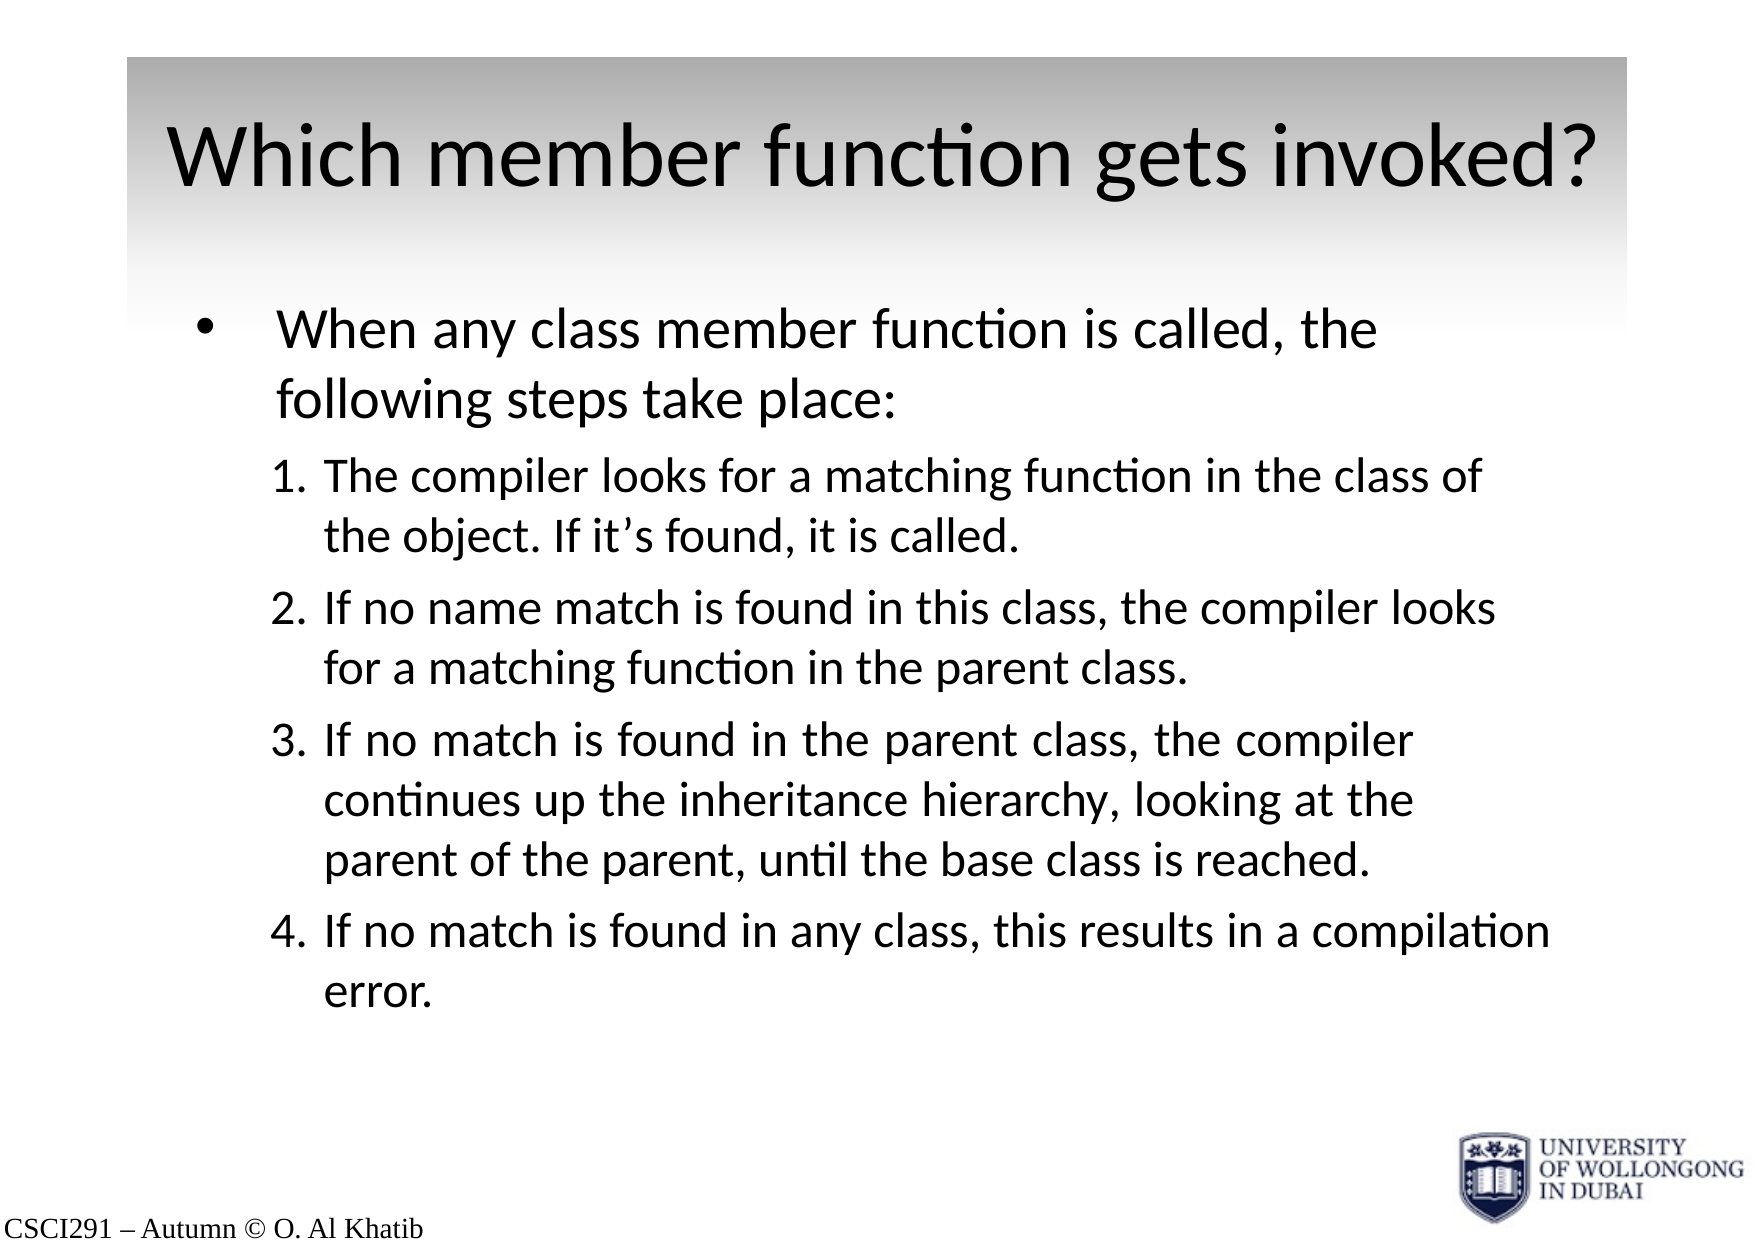

# Which member function gets invoked?
When any class member function is called, the following steps take place:
The compiler looks for a matching function in the class of the object. If it’s found, it is called.
If no name match is found in this class, the compiler looks for a matching function in the parent class.
If no match is found in the parent class, the compiler continues up the inheritance hierarchy, looking at the parent of the parent, until the base class is reached.
If no match is found in any class, this results in a compilation error.